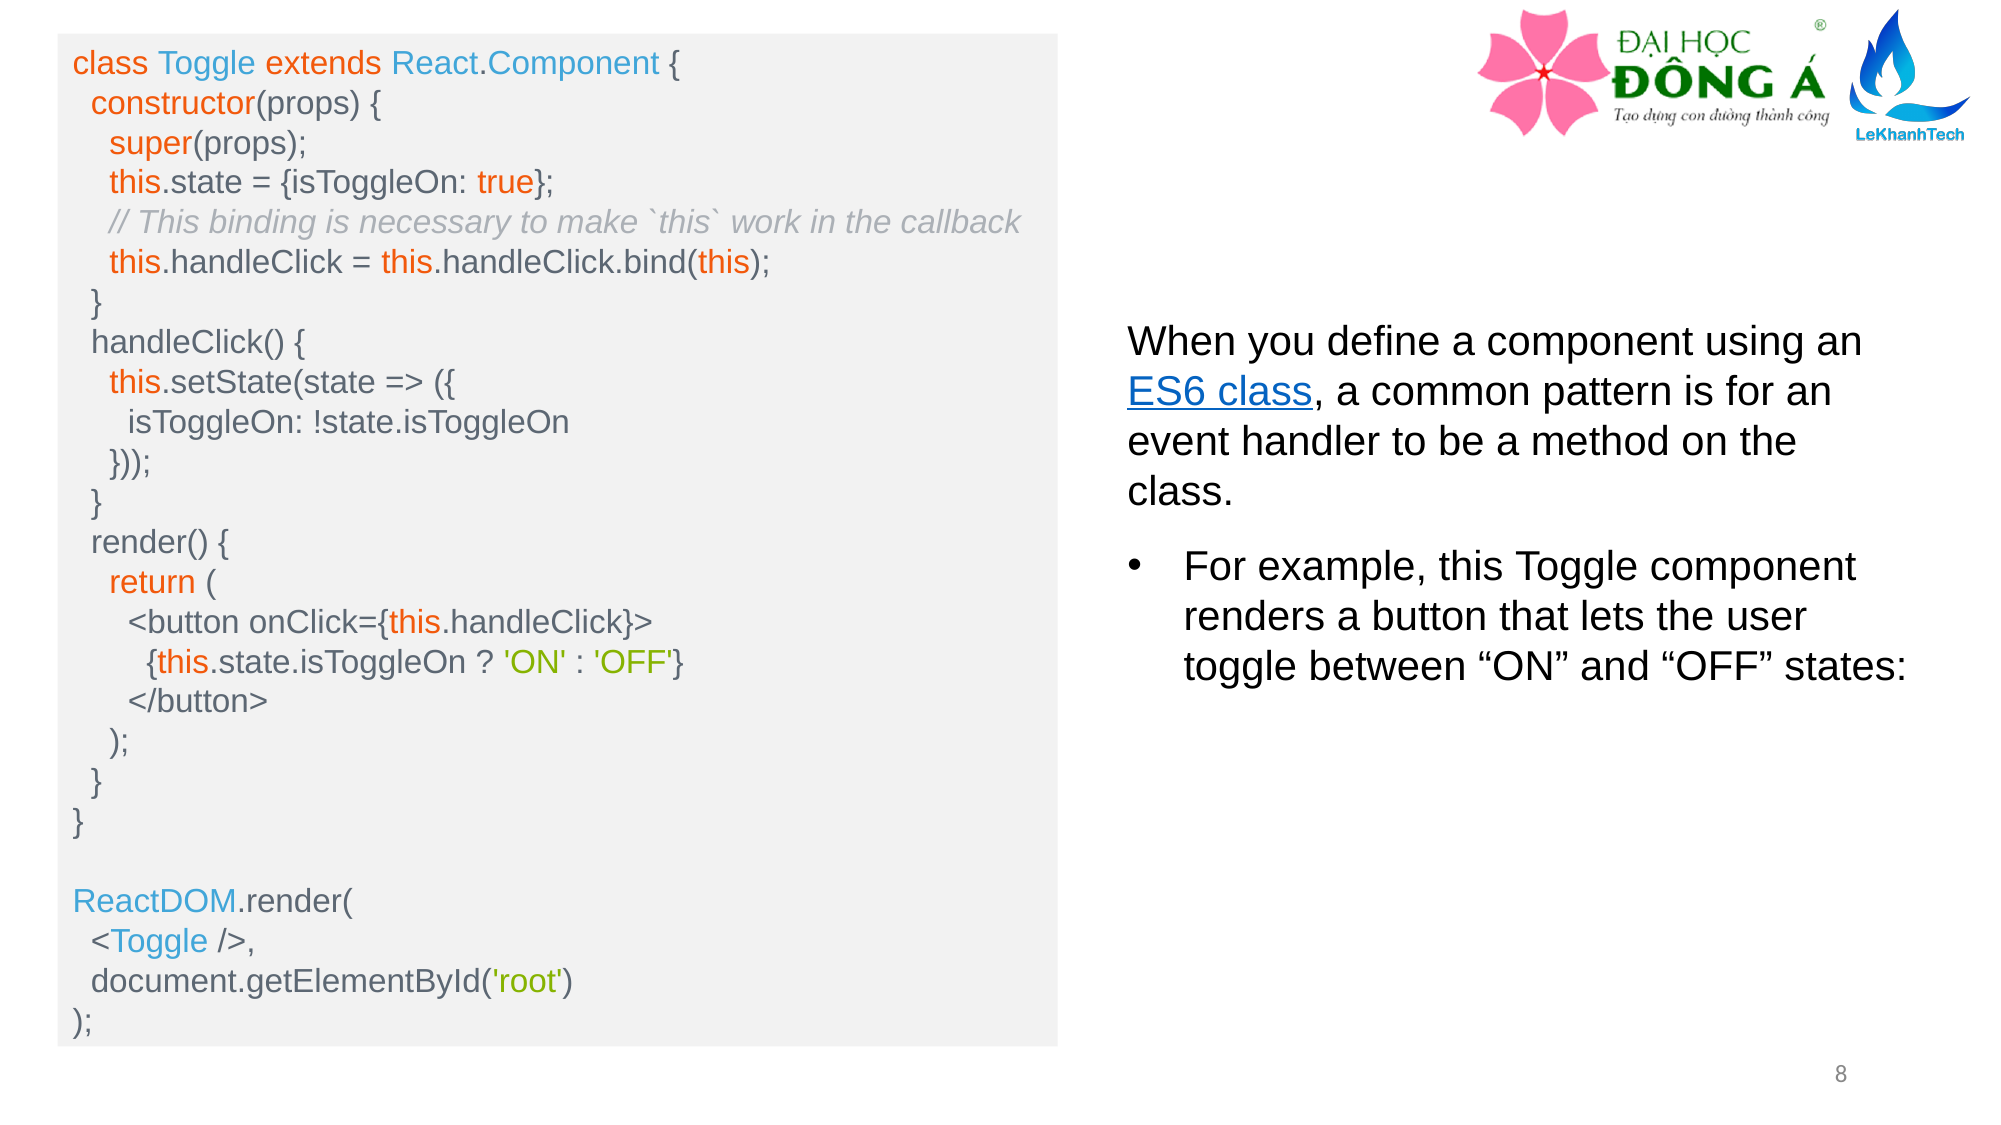

class Toggle extends React.Component {
  constructor(props) {
    super(props);
    this.state = {isToggleOn: true};
    // This binding is necessary to make `this` work in the callback
    this.handleClick = this.handleClick.bind(this);
  }
  handleClick() {
    this.setState(state => ({
      isToggleOn: !state.isToggleOn
    }));
  }
  render() {
    return (
      <button onClick={this.handleClick}>
        {this.state.isToggleOn ? 'ON' : 'OFF'}
      </button>
    );
  }
}
ReactDOM.render(
  <Toggle />,
  document.getElementById('root')
);
When you define a component using an ES6 class, a common pattern is for an event handler to be a method on the class.
For example, this Toggle component renders a button that lets the user toggle between “ON” and “OFF” states:
8